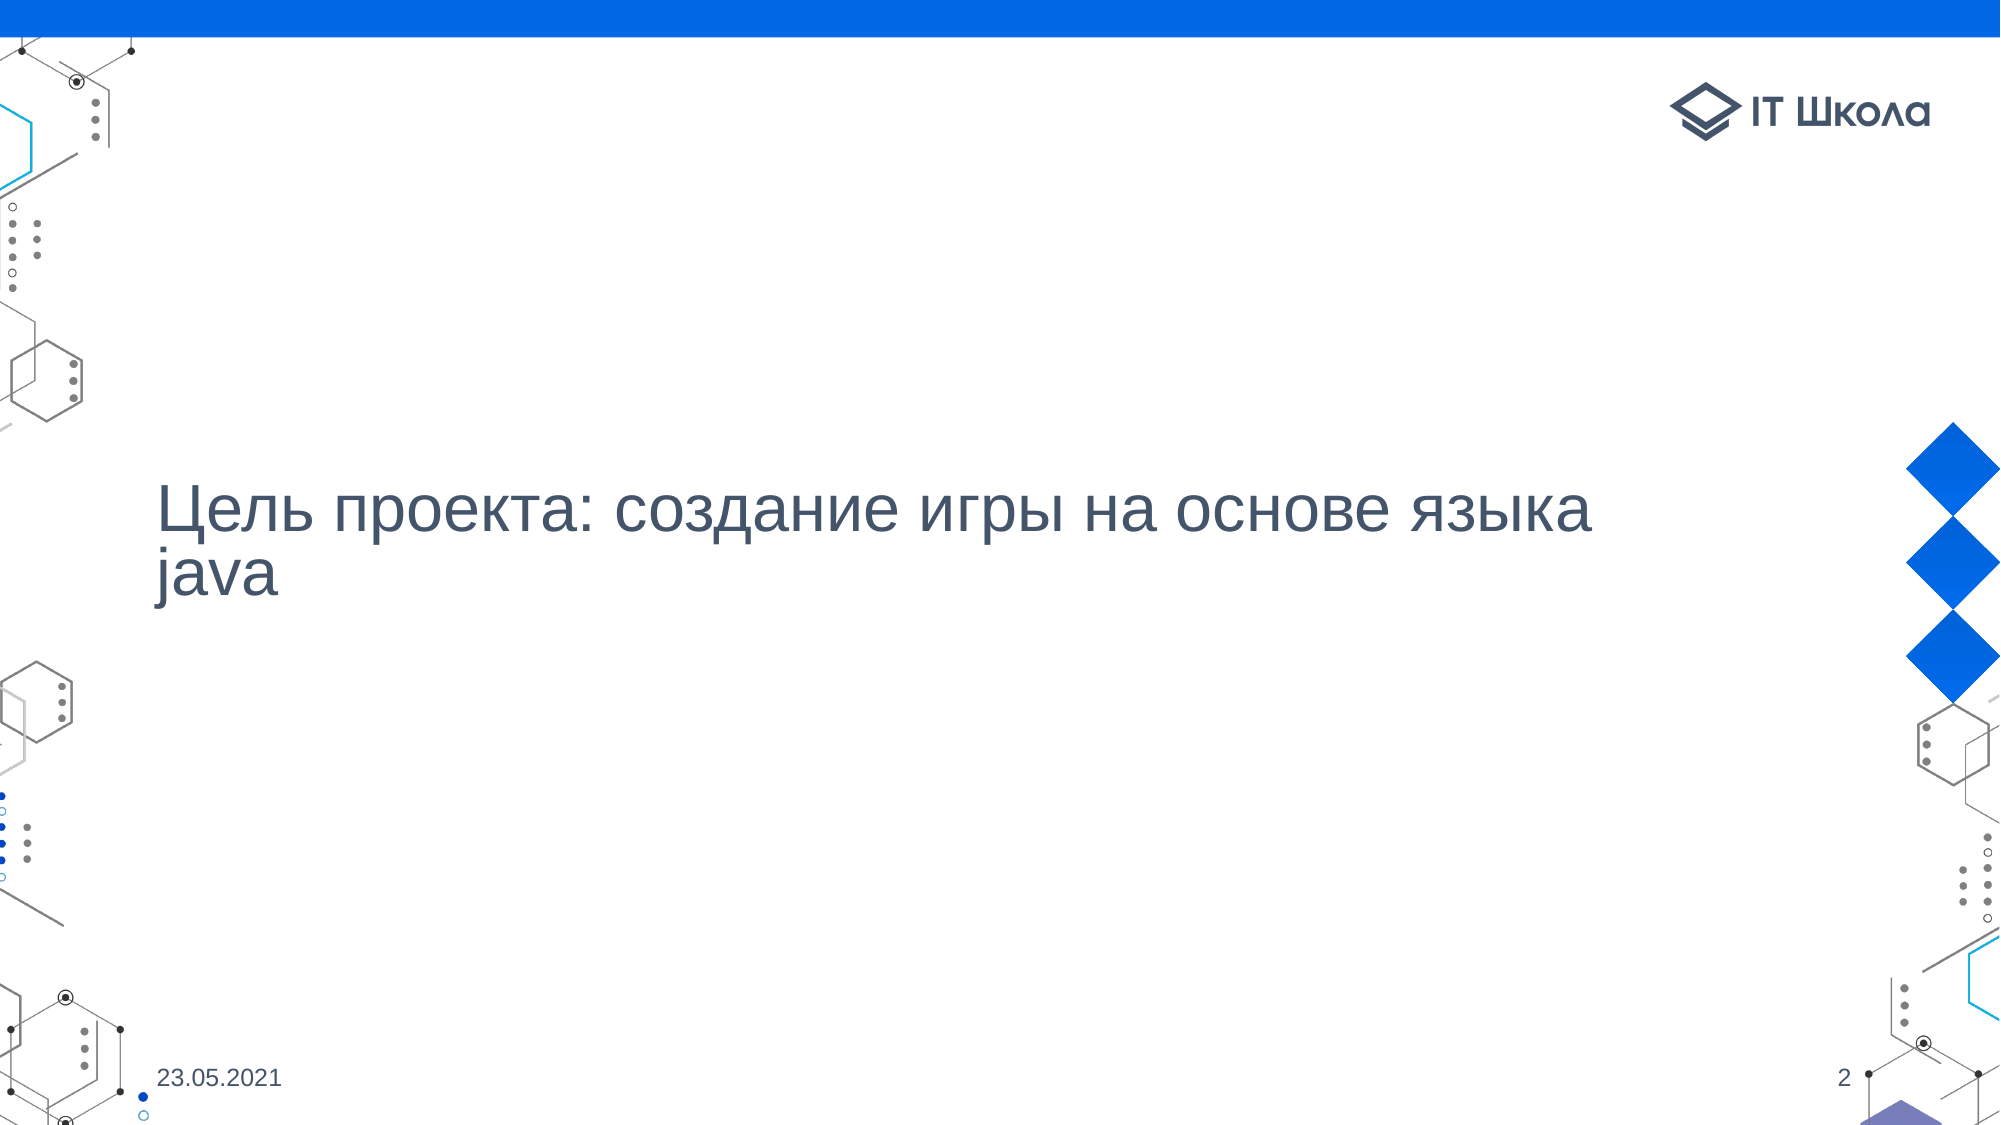

# Цель проекта: создание игры на основе языка java
23.05.2021
2